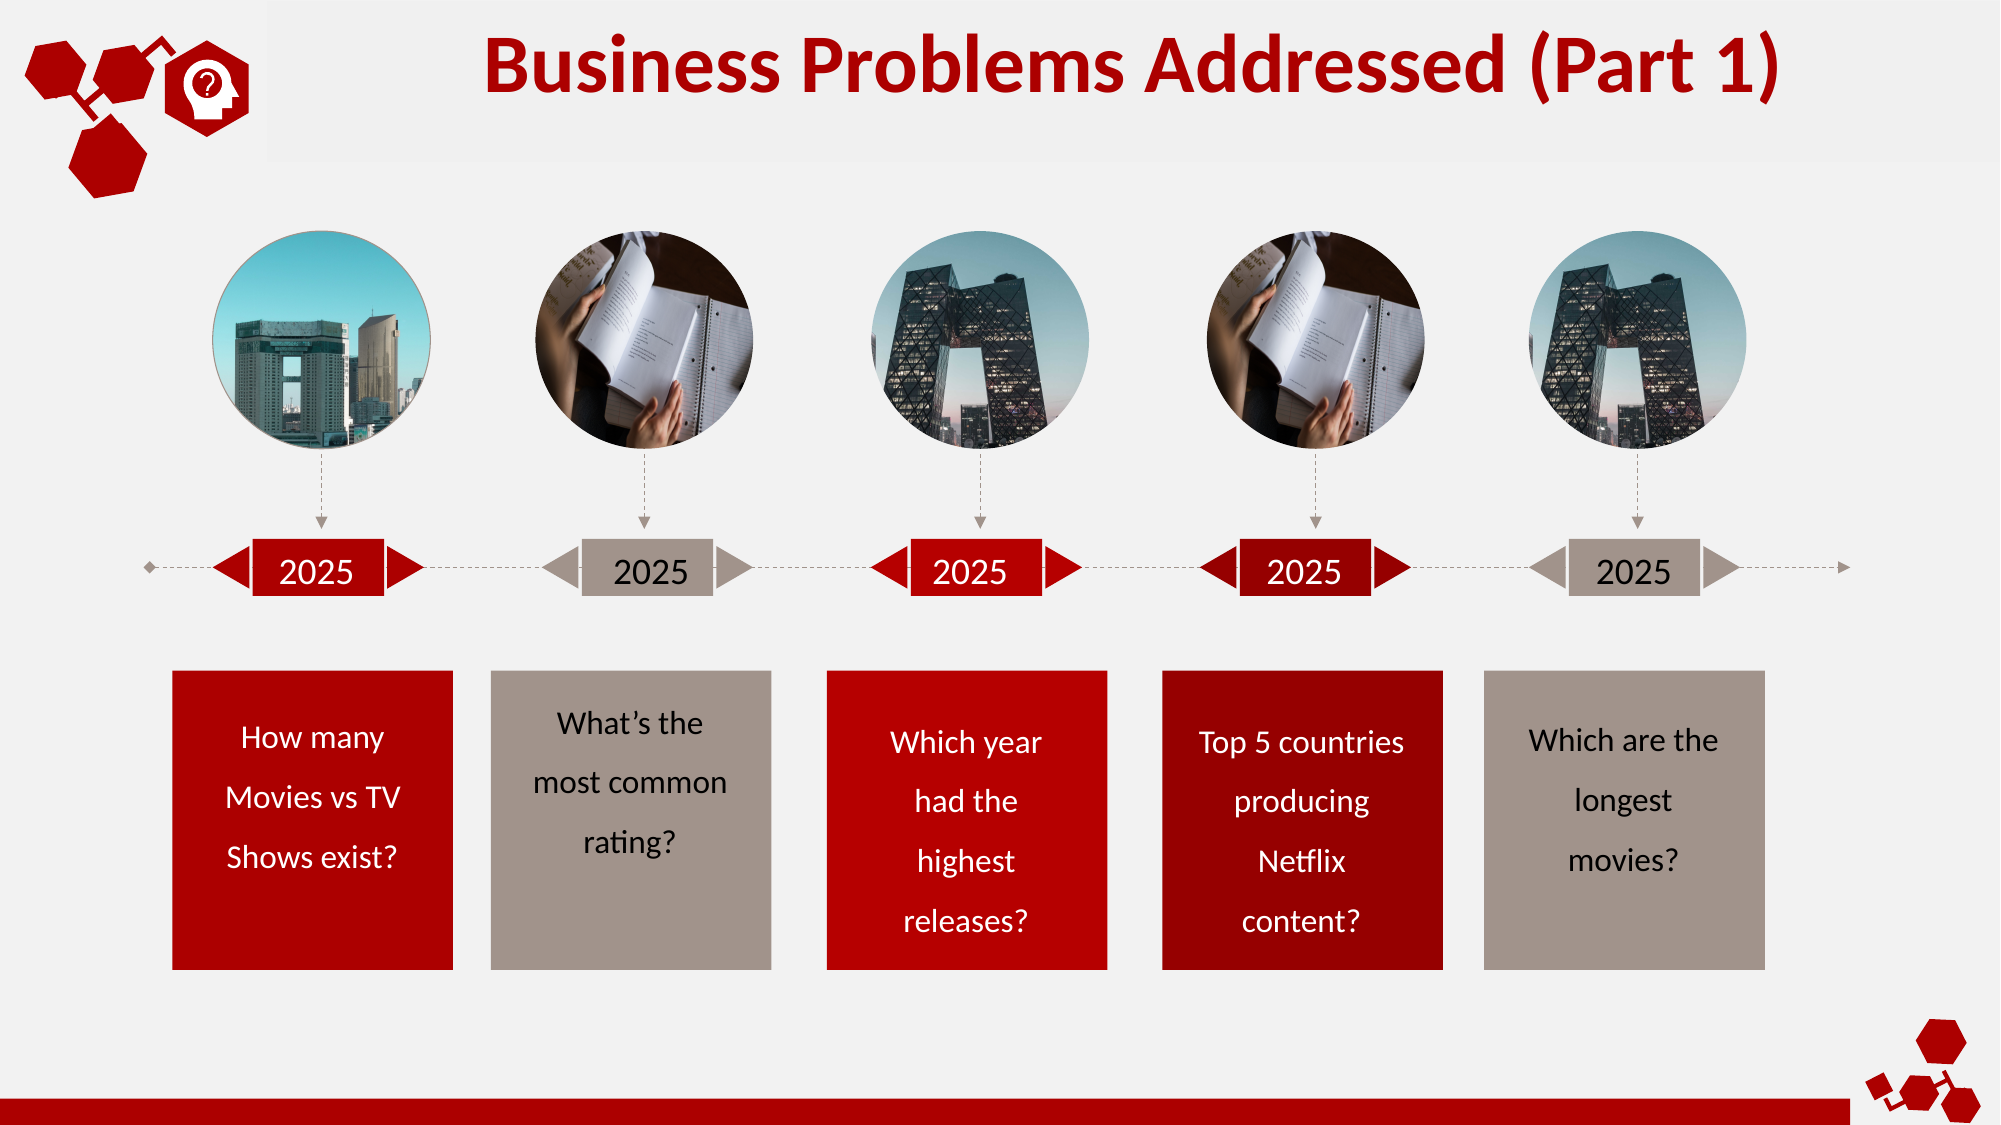

Business Problems Addressed (Part 1)

2025

2025

2025

2025

2025

How many Movies vs TV Shows exist?

What’s the most common rating?

Which year had the highest releases?

Top 5 countries producing Netflix content?

Which are the longest movies?